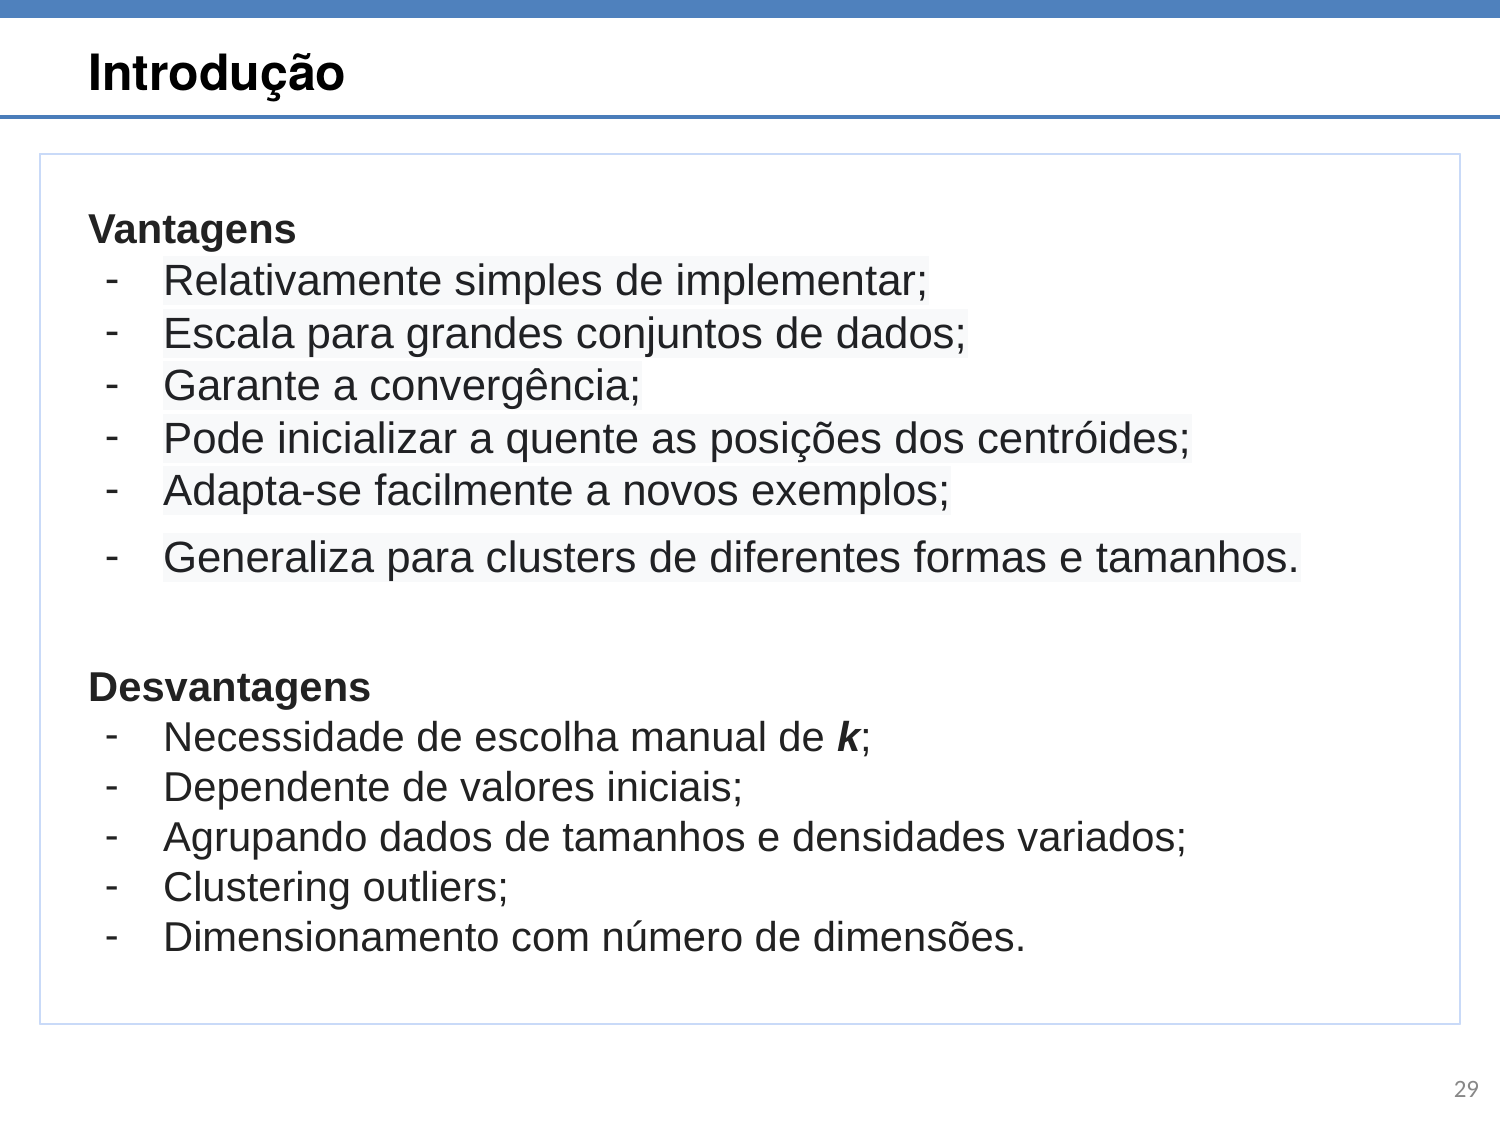

# Introdução

Vantagens
Relativamente simples de implementar;
Escala para grandes conjuntos de dados;
Garante a convergência;
Pode inicializar a quente as posições dos centróides;
Adapta-se facilmente a novos exemplos;
Generaliza para clusters de diferentes formas e tamanhos.

Desvantagens
Necessidade de escolha manual de k;
Dependente de valores iniciais;
Agrupando dados de tamanhos e densidades variados;
Clustering outliers;
Dimensionamento com número de dimensões.
29